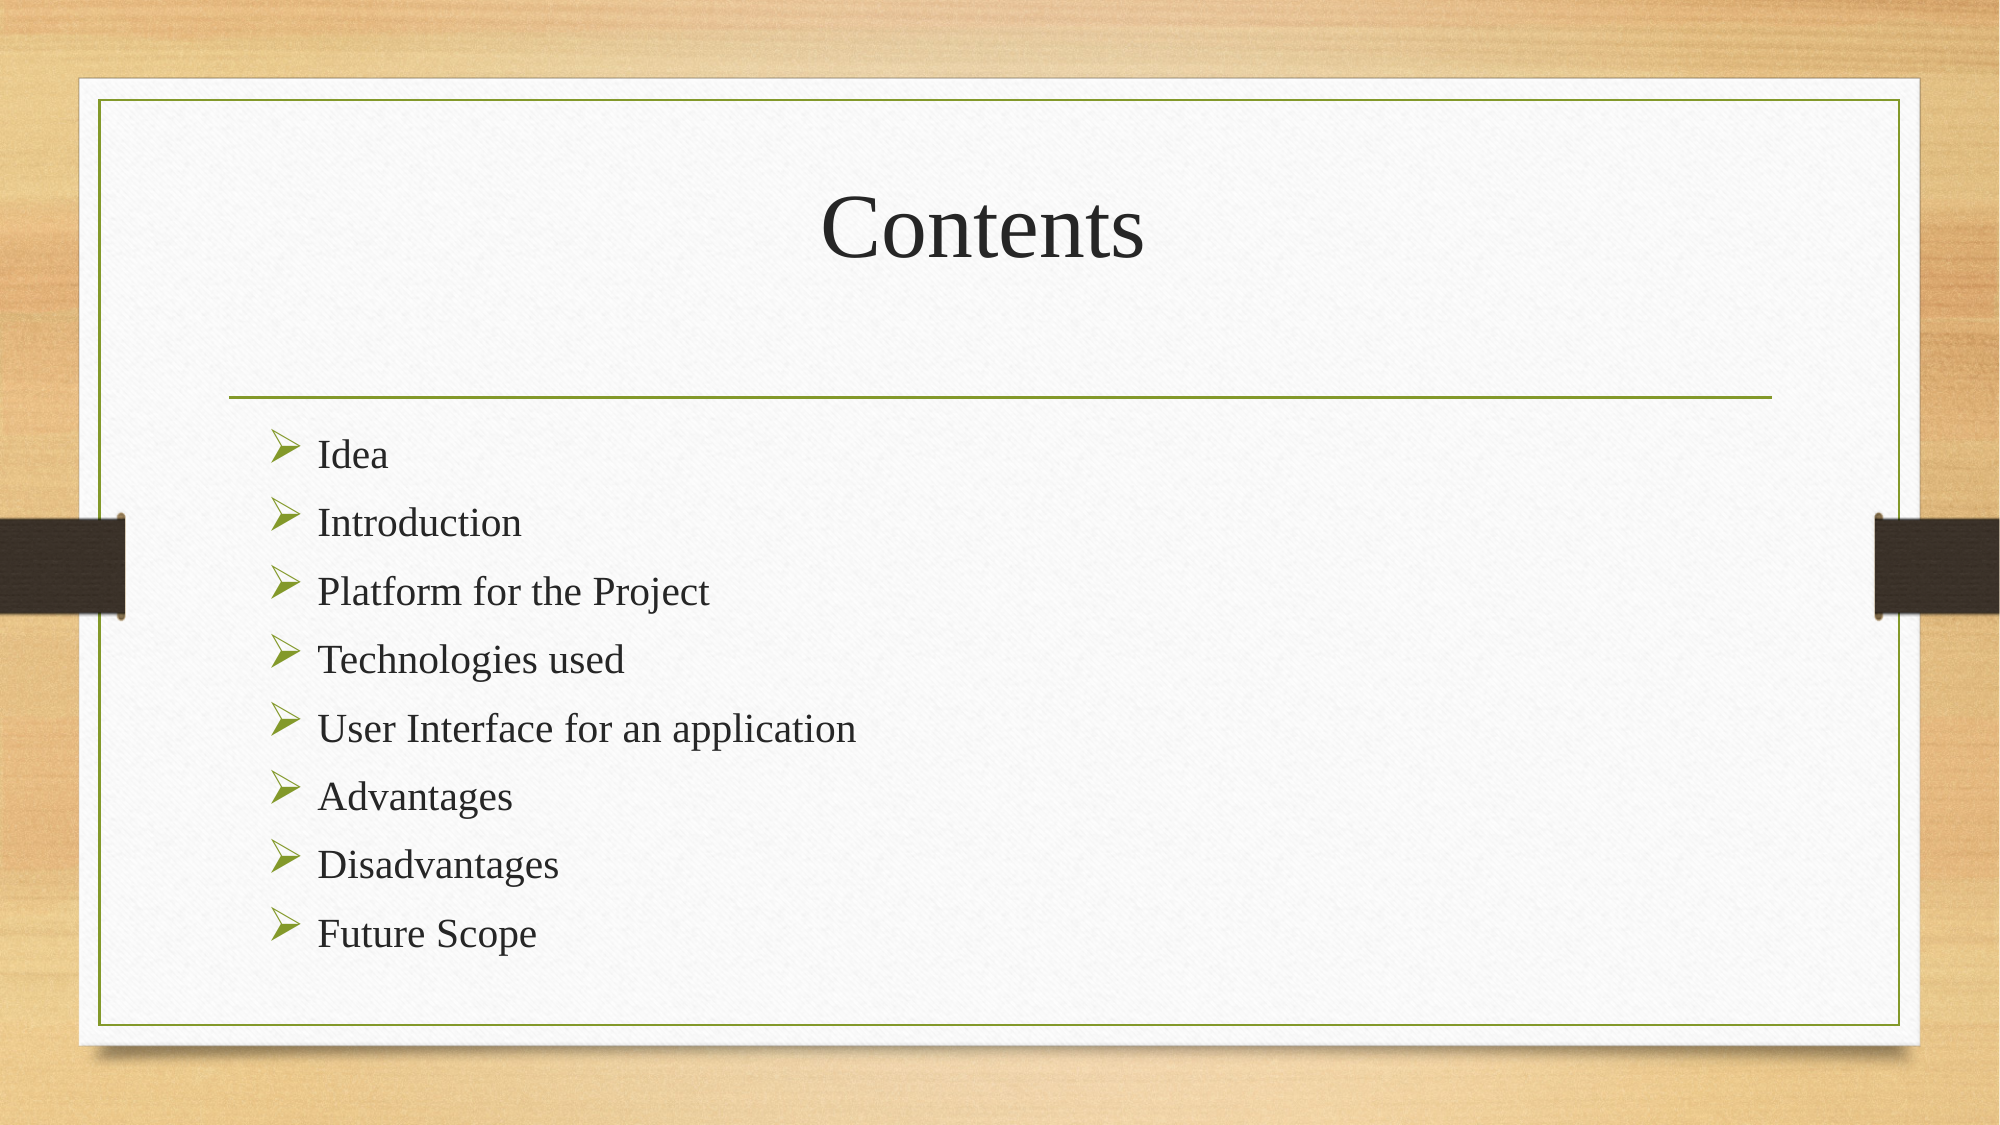

# Contents
Idea
Introduction
Platform for the Project
Technologies used
User Interface for an application
Advantages
Disadvantages
Future Scope